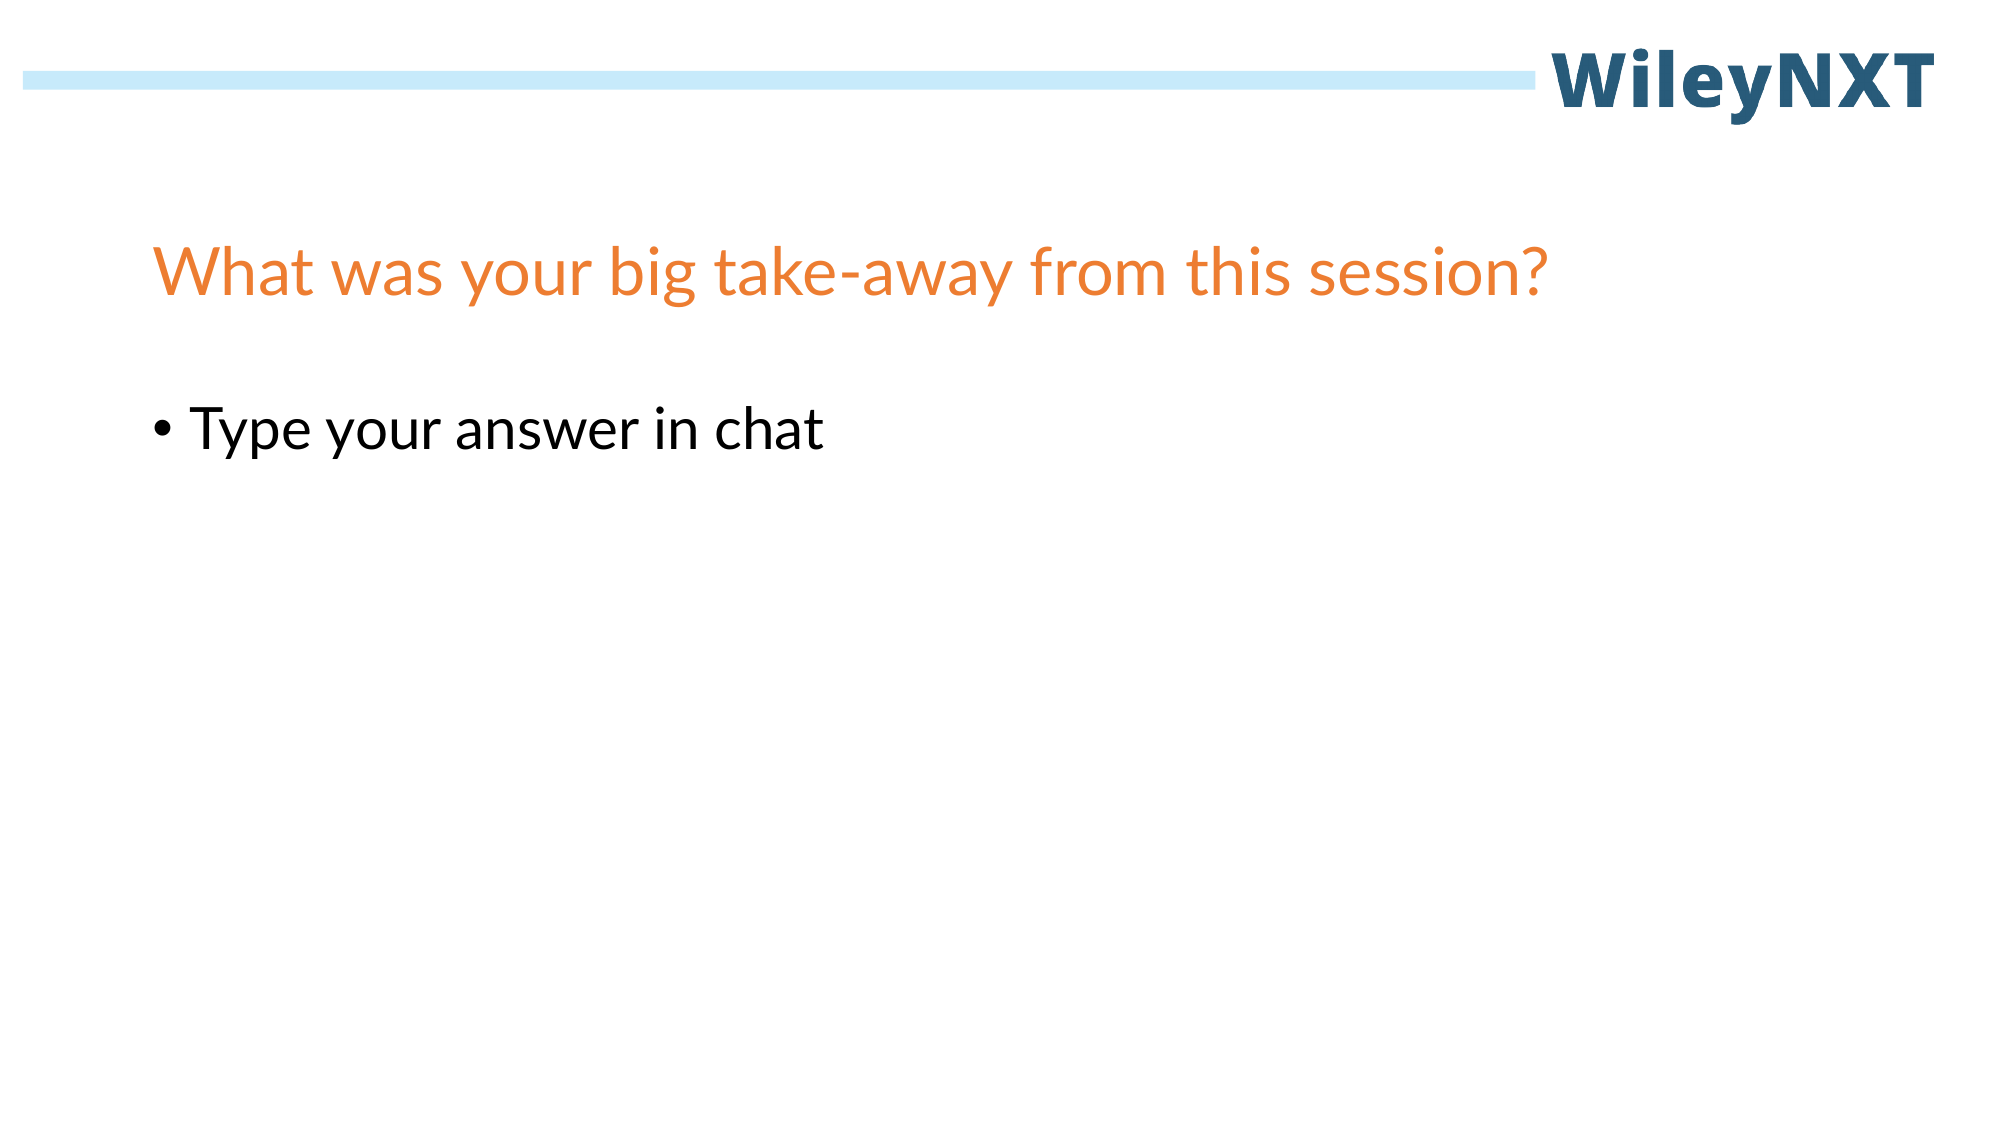

# What was your big take-away from this session?
Type your answer in chat